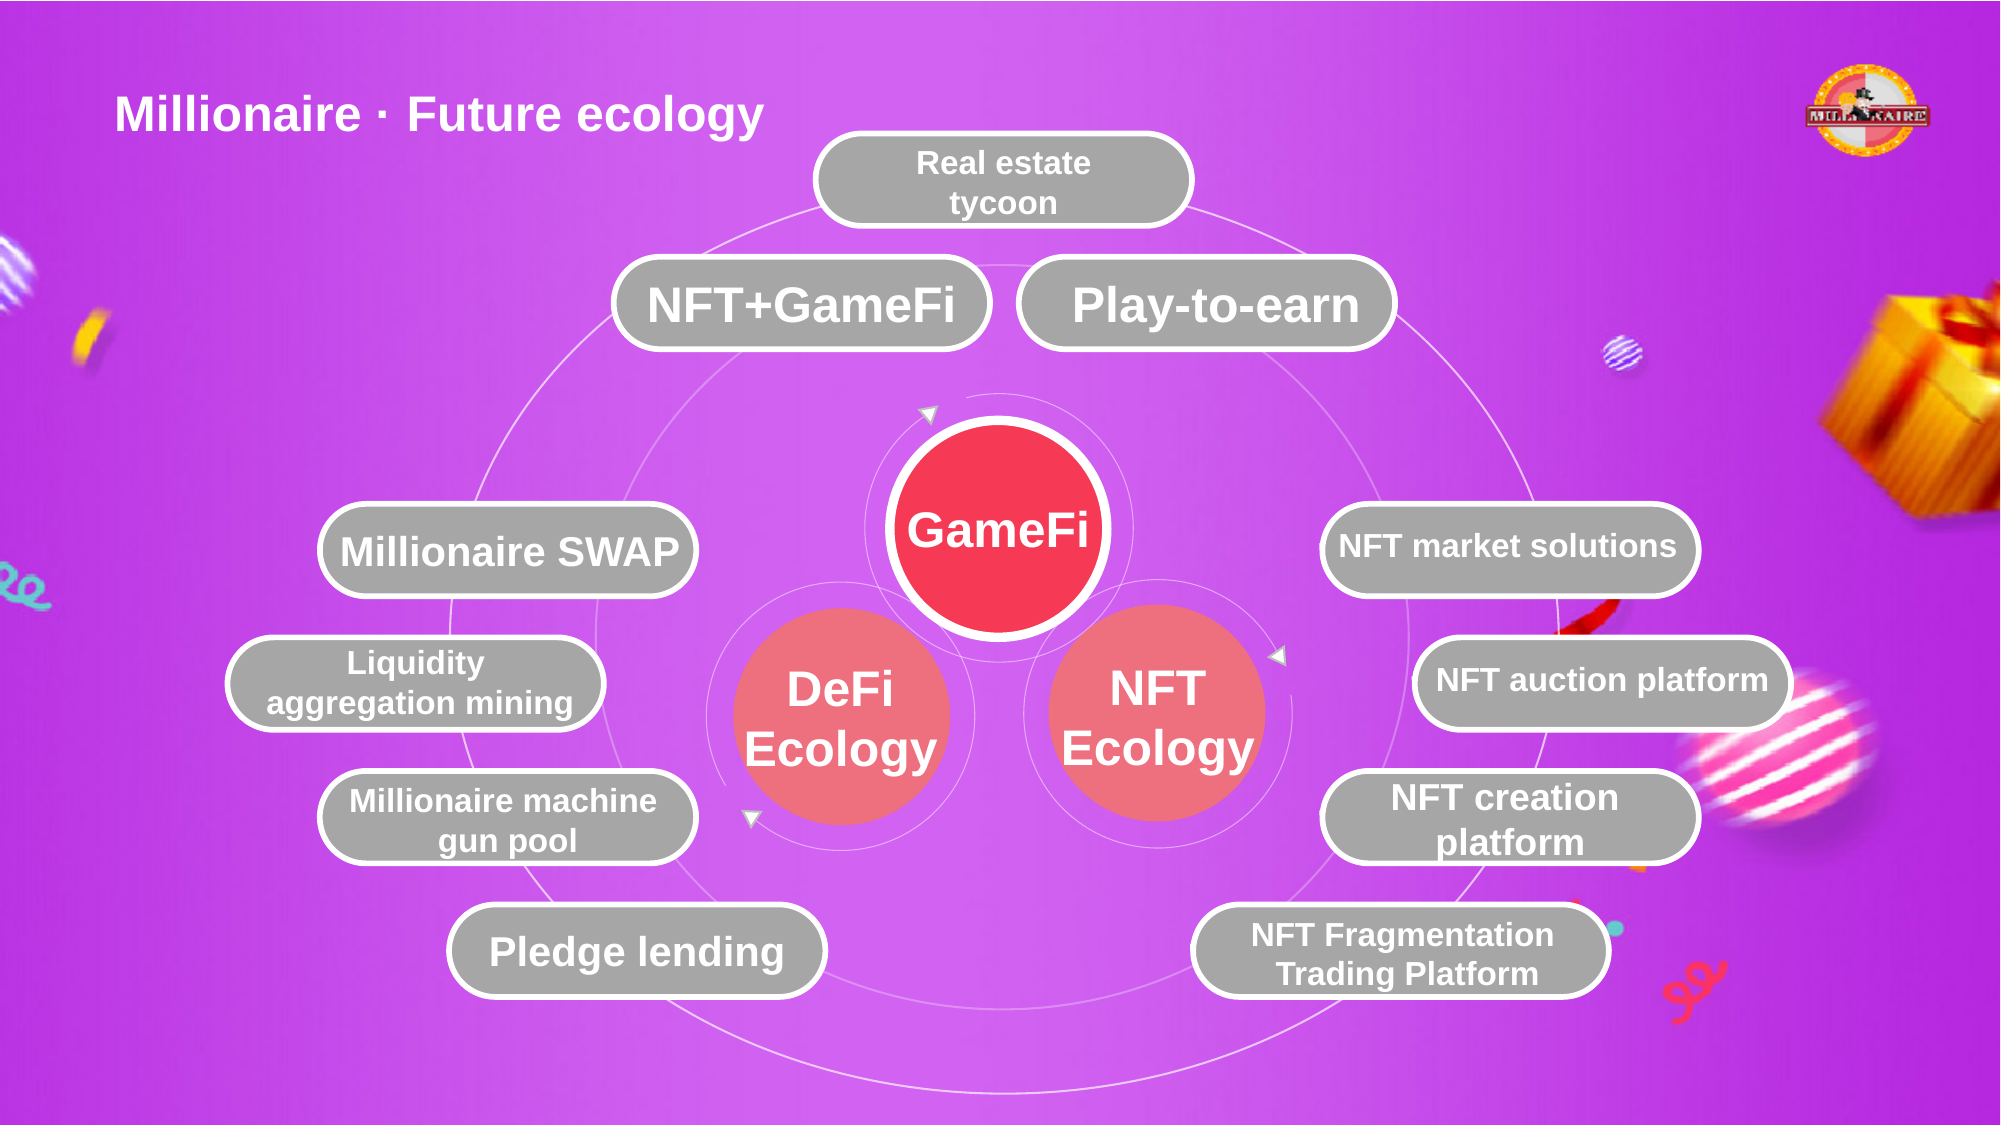

Millionaire · Future ecology

Real estate tycoon

NFT+GameFi

Play-to-earn

GameFi

NFT
Ecology
DeFi
Ecology

Millionaire SWAP

NFT market solutions

NFT auction platform
NFT creation
platform

NFT Fragmentation
Trading Platform
Liquidity
 aggregation mining

Millionaire machine
gun pool

Pledge lending